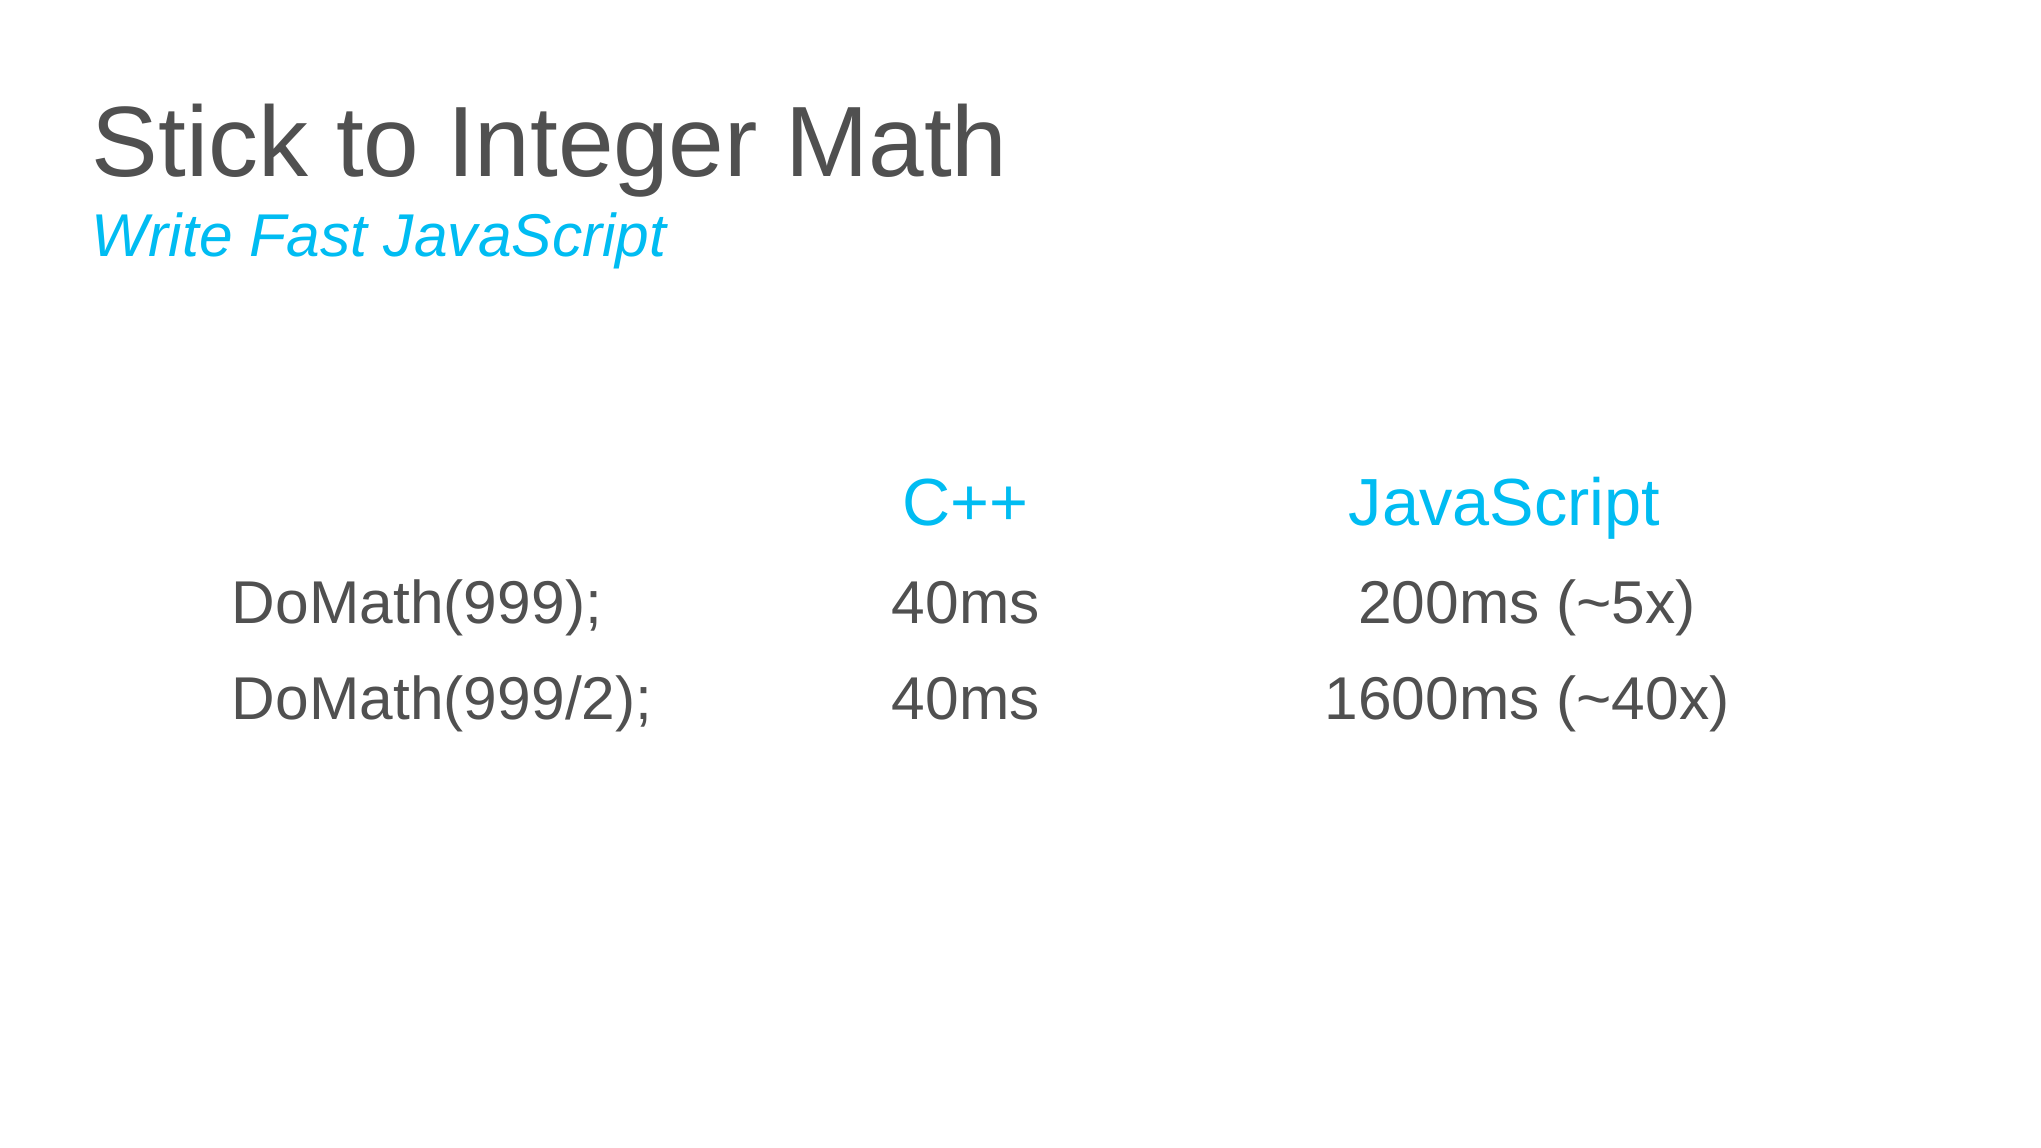

Stick to Integer Math
Write Fast JavaScript
C++
JavaScript
DoMath(999);
40ms
200ms (~5x)
DoMath(999/2);
40ms
1600ms (~40x)